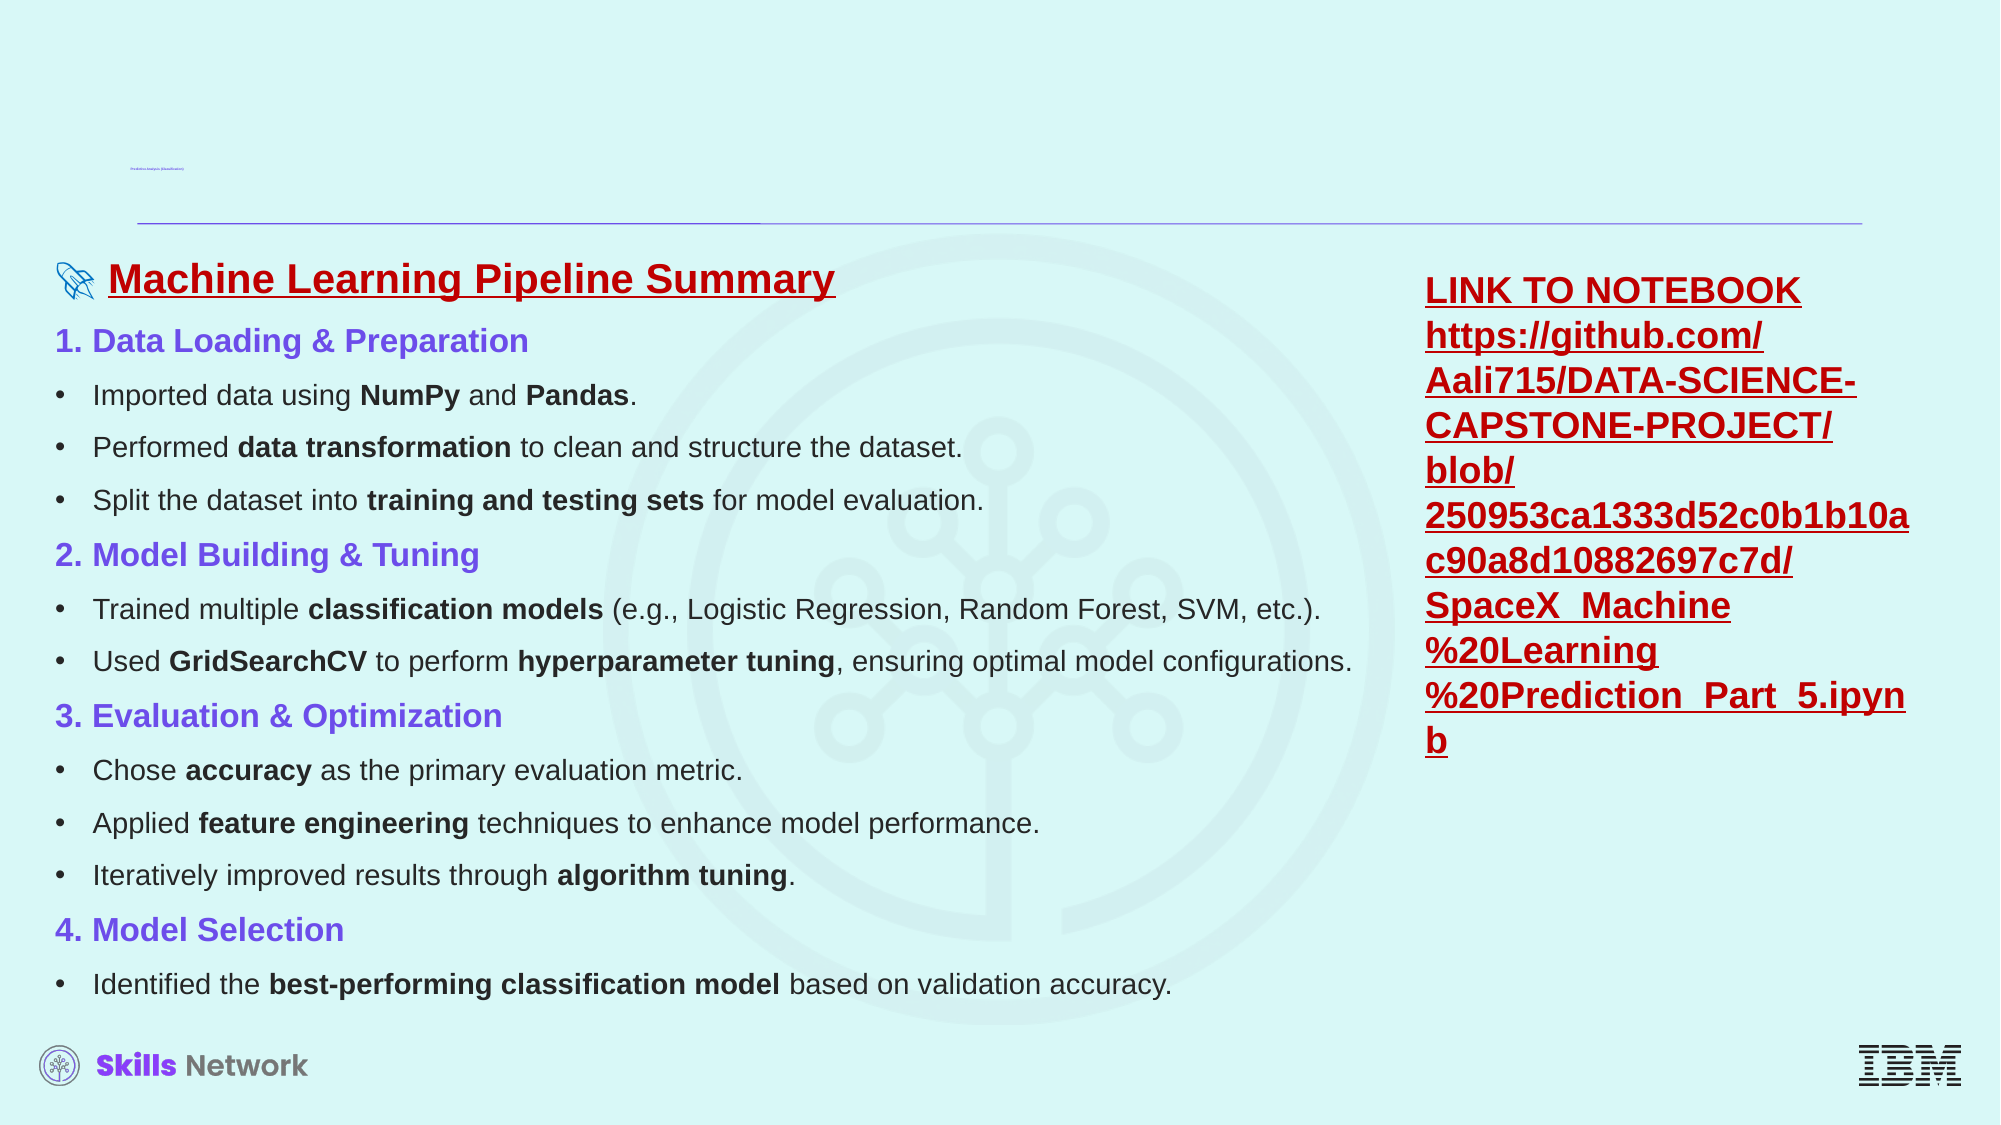

# Predictive Analysis (Classification)

🚀 Machine Learning Pipeline Summary
1. Data Loading & Preparation
Imported data using NumPy and Pandas.
Performed data transformation to clean and structure the dataset.
Split the dataset into training and testing sets for model evaluation.
2. Model Building & Tuning
Trained multiple classification models (e.g., Logistic Regression, Random Forest, SVM, etc.).
Used GridSearchCV to perform hyperparameter tuning, ensuring optimal model configurations.
3. Evaluation & Optimization
Chose accuracy as the primary evaluation metric.
Applied feature engineering techniques to enhance model performance.
Iteratively improved results through algorithm tuning.
4. Model Selection
Identified the best-performing classification model based on validation accuracy.

LINK TO NOTEBOOK
https://github.com/Aali715/DATA-SCIENCE-CAPSTONE-PROJECT/blob/250953ca1333d52c0b1b10ac90a8d10882697c7d/SpaceX_Machine%20Learning%20Prediction_Part_5.ipynb